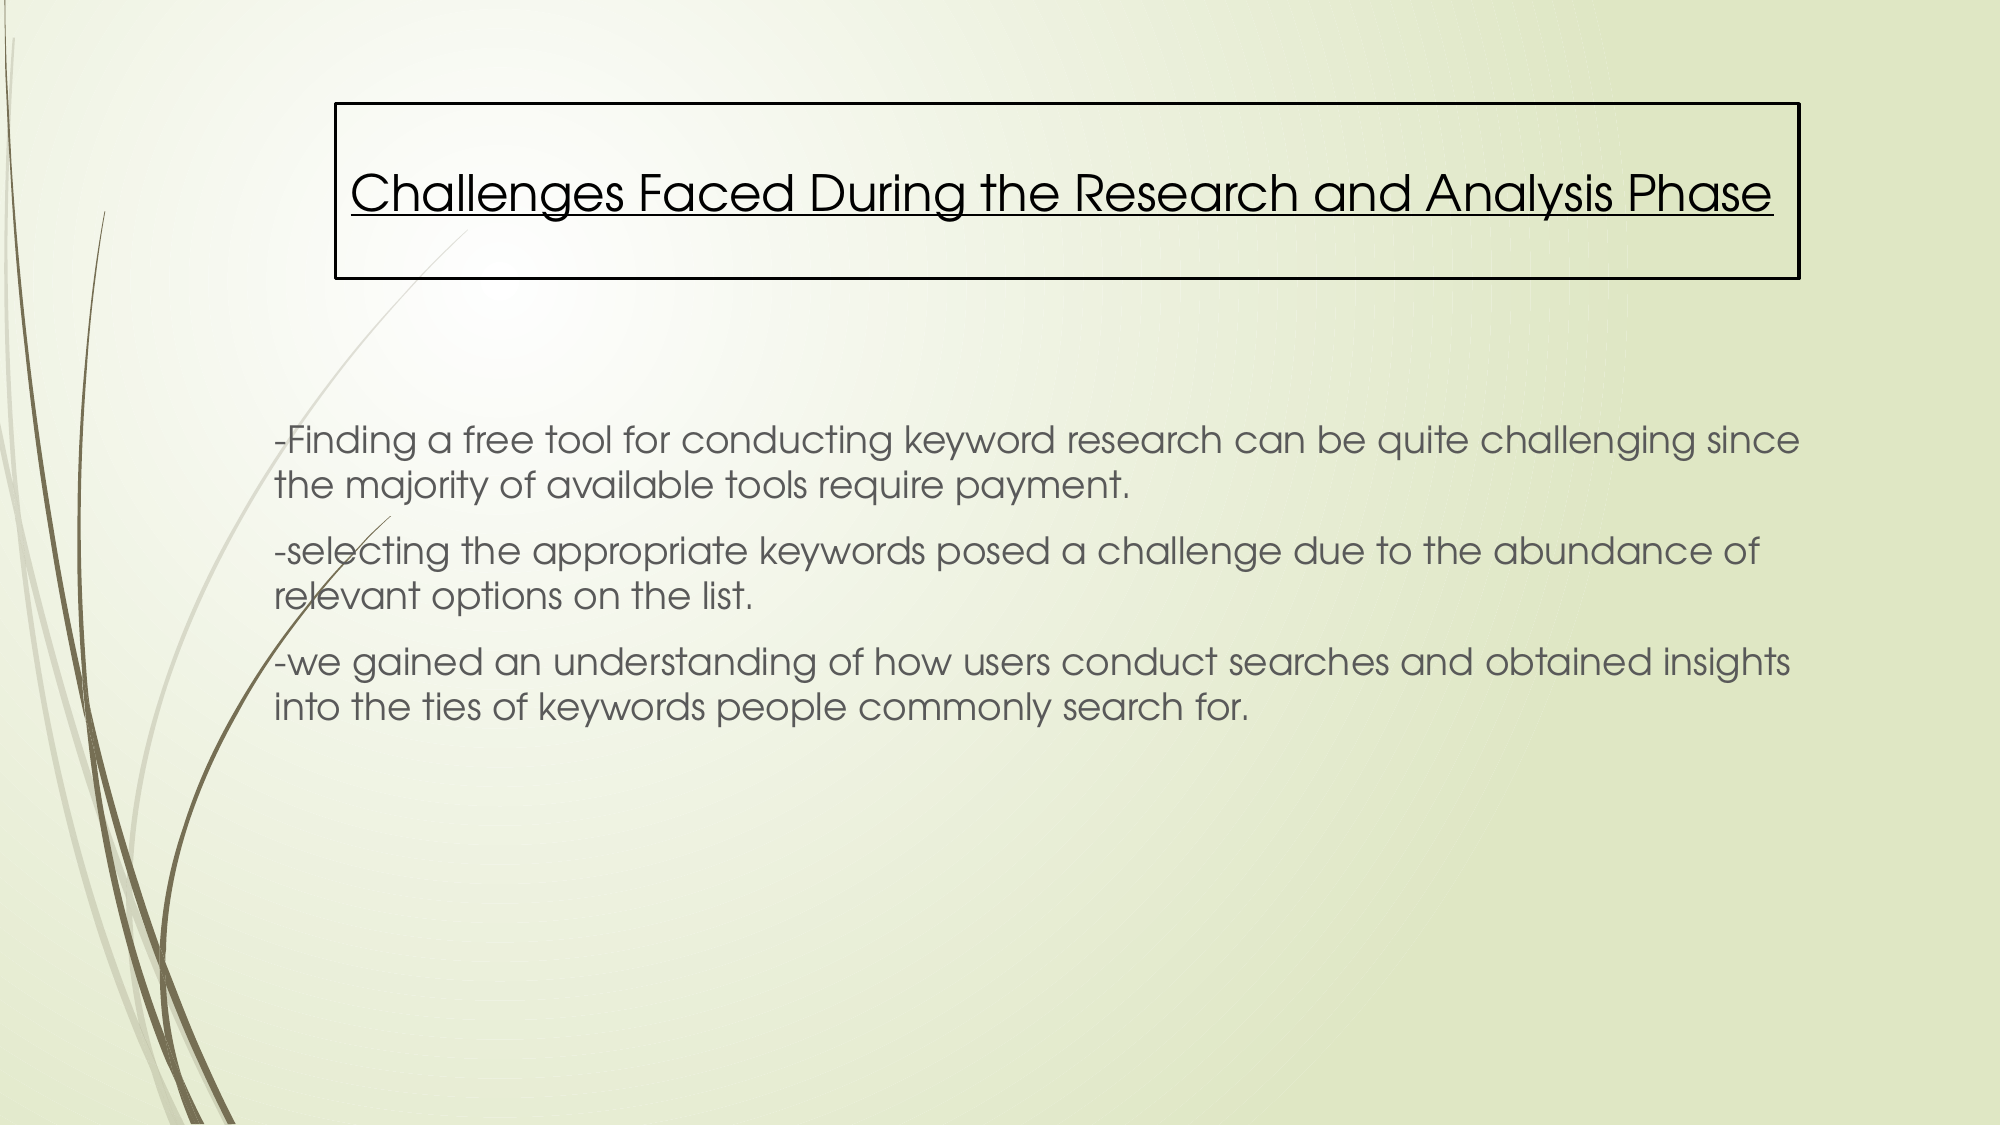

# Challenges Faced During the Research and Analysis Phase
-Finding a free tool for conducting keyword research can be quite challenging since the majority of available tools require payment.
-selecting the appropriate keywords posed a challenge due to the abundance of relevant options on the list.
-we gained an understanding of how users conduct searches and obtained insights into the ties of keywords people commonly search for.